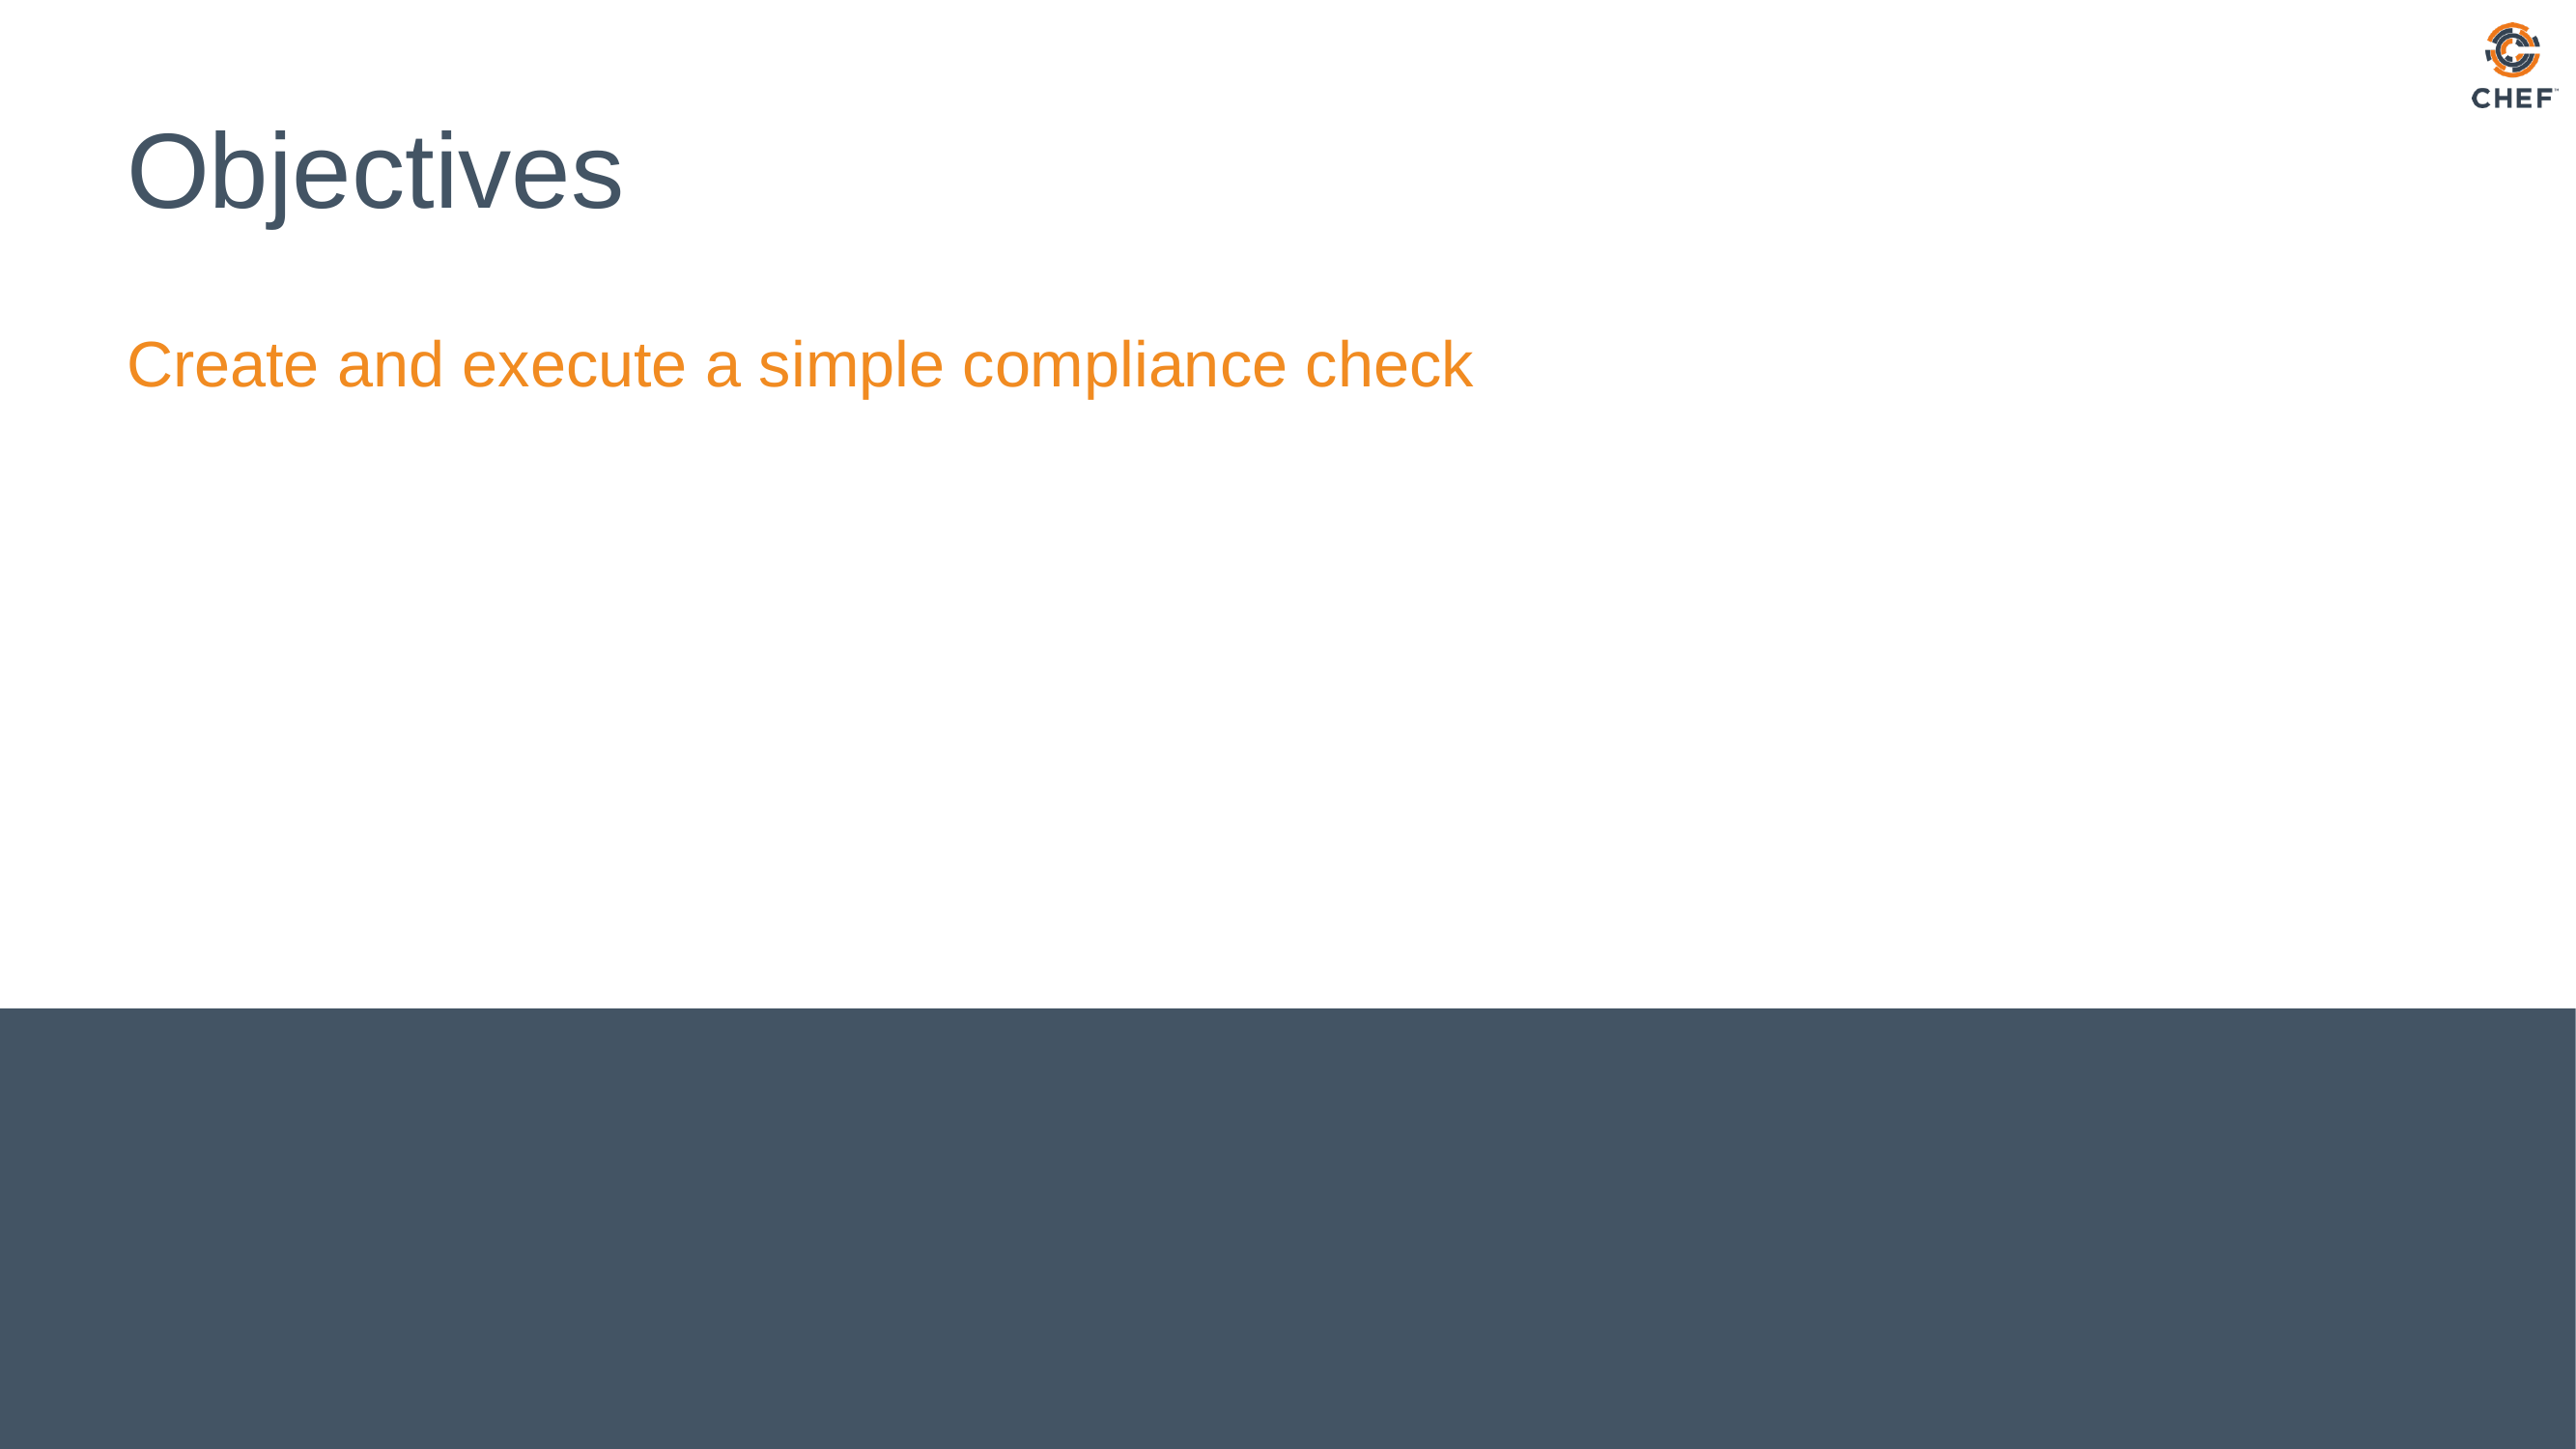

# Objectives
Create and execute a simple compliance check